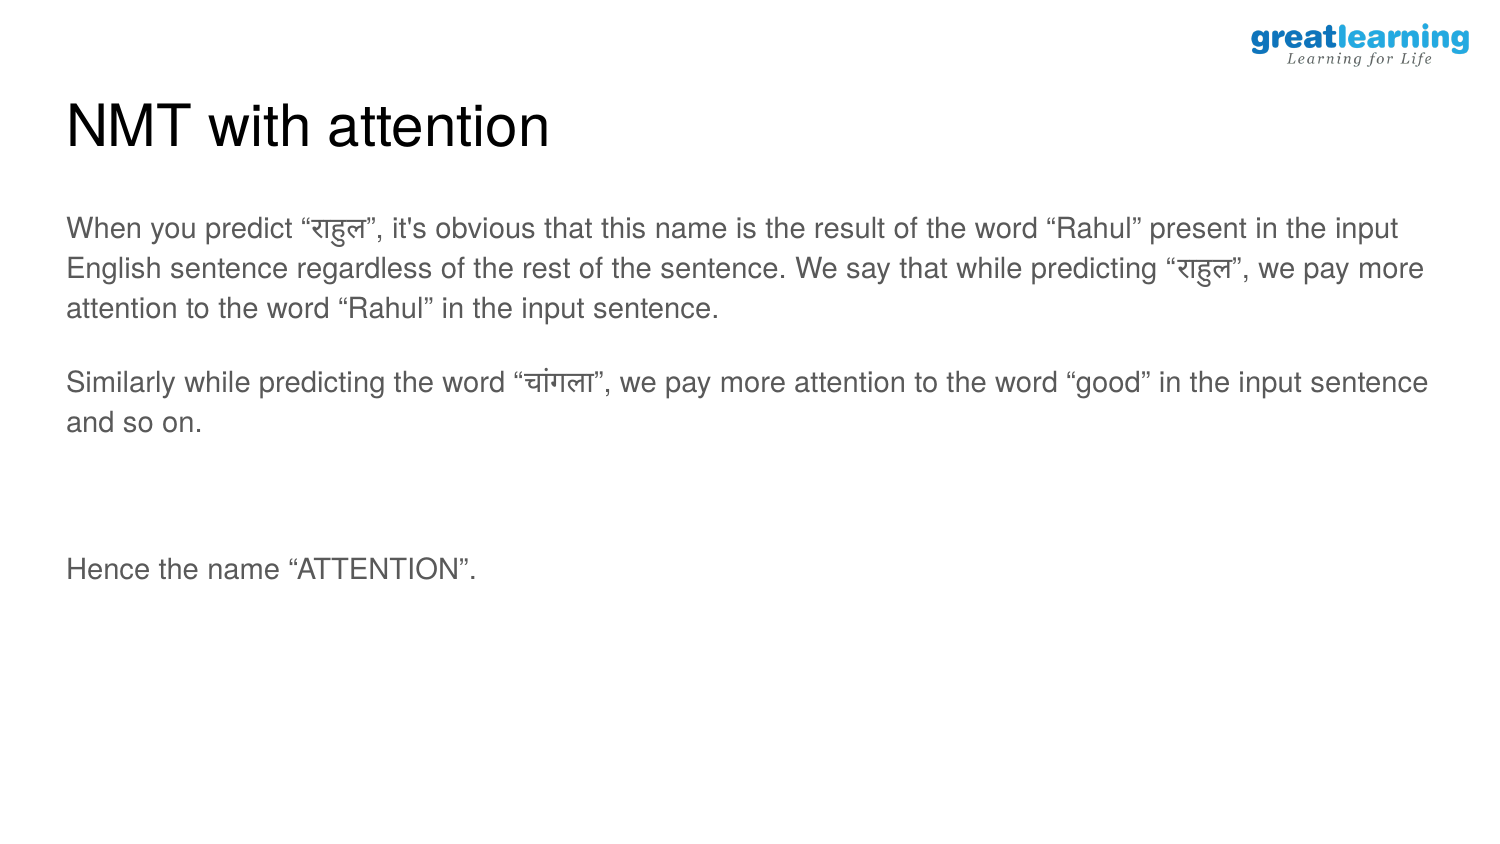

# NMT with attention
When you predict “राहुल”, it's obvious that this name is the result of the word “Rahul” present in the input English sentence regardless of the rest of the sentence. We say that while predicting “राहुल”, we pay more attention to the word “Rahul” in the input sentence.
Similarly while predicting the word “चांगला”, we pay more attention to the word “good” in the input sentence and so on.

Hence the name “ATTENTION”.